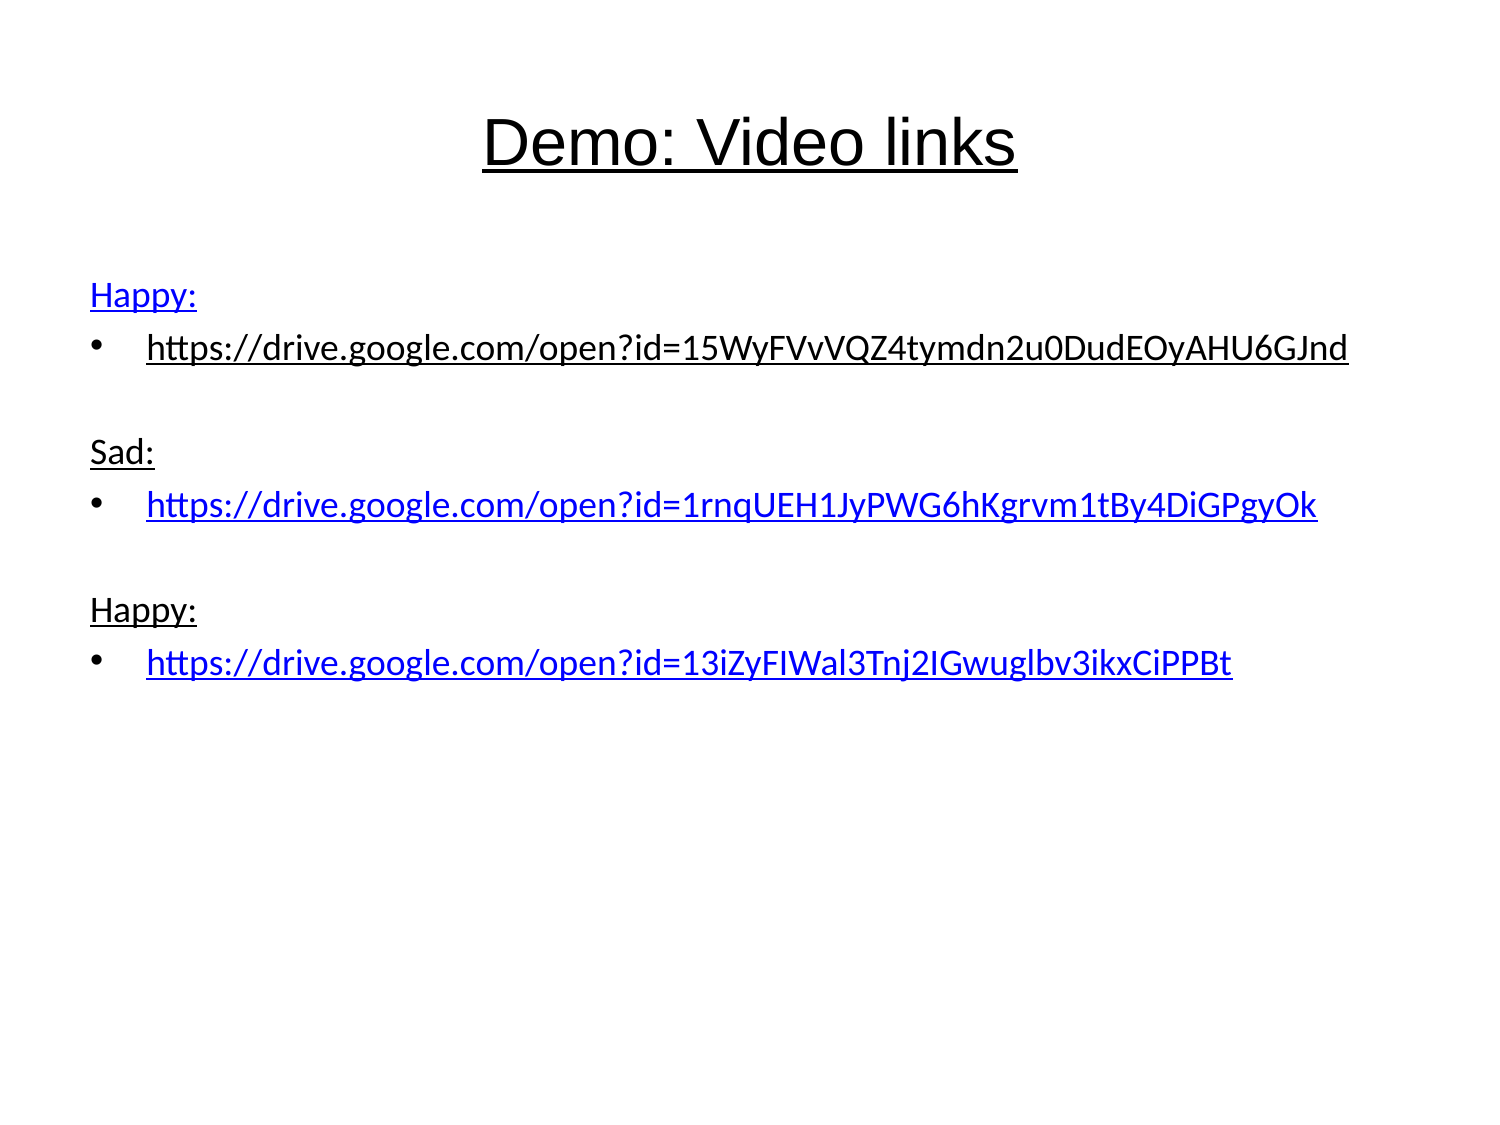

# Demo: Video links
Happy:
https://drive.google.com/open?id=15WyFVvVQZ4tymdn2u0DudEOyAHU6GJnd

Sad:
https://drive.google.com/open?id=1rnqUEH1JyPWG6hKgrvm1tBy4DiGPgyOk

Happy:
https://drive.google.com/open?id=13iZyFIWal3Tnj2IGwuglbv3ikxCiPPBt